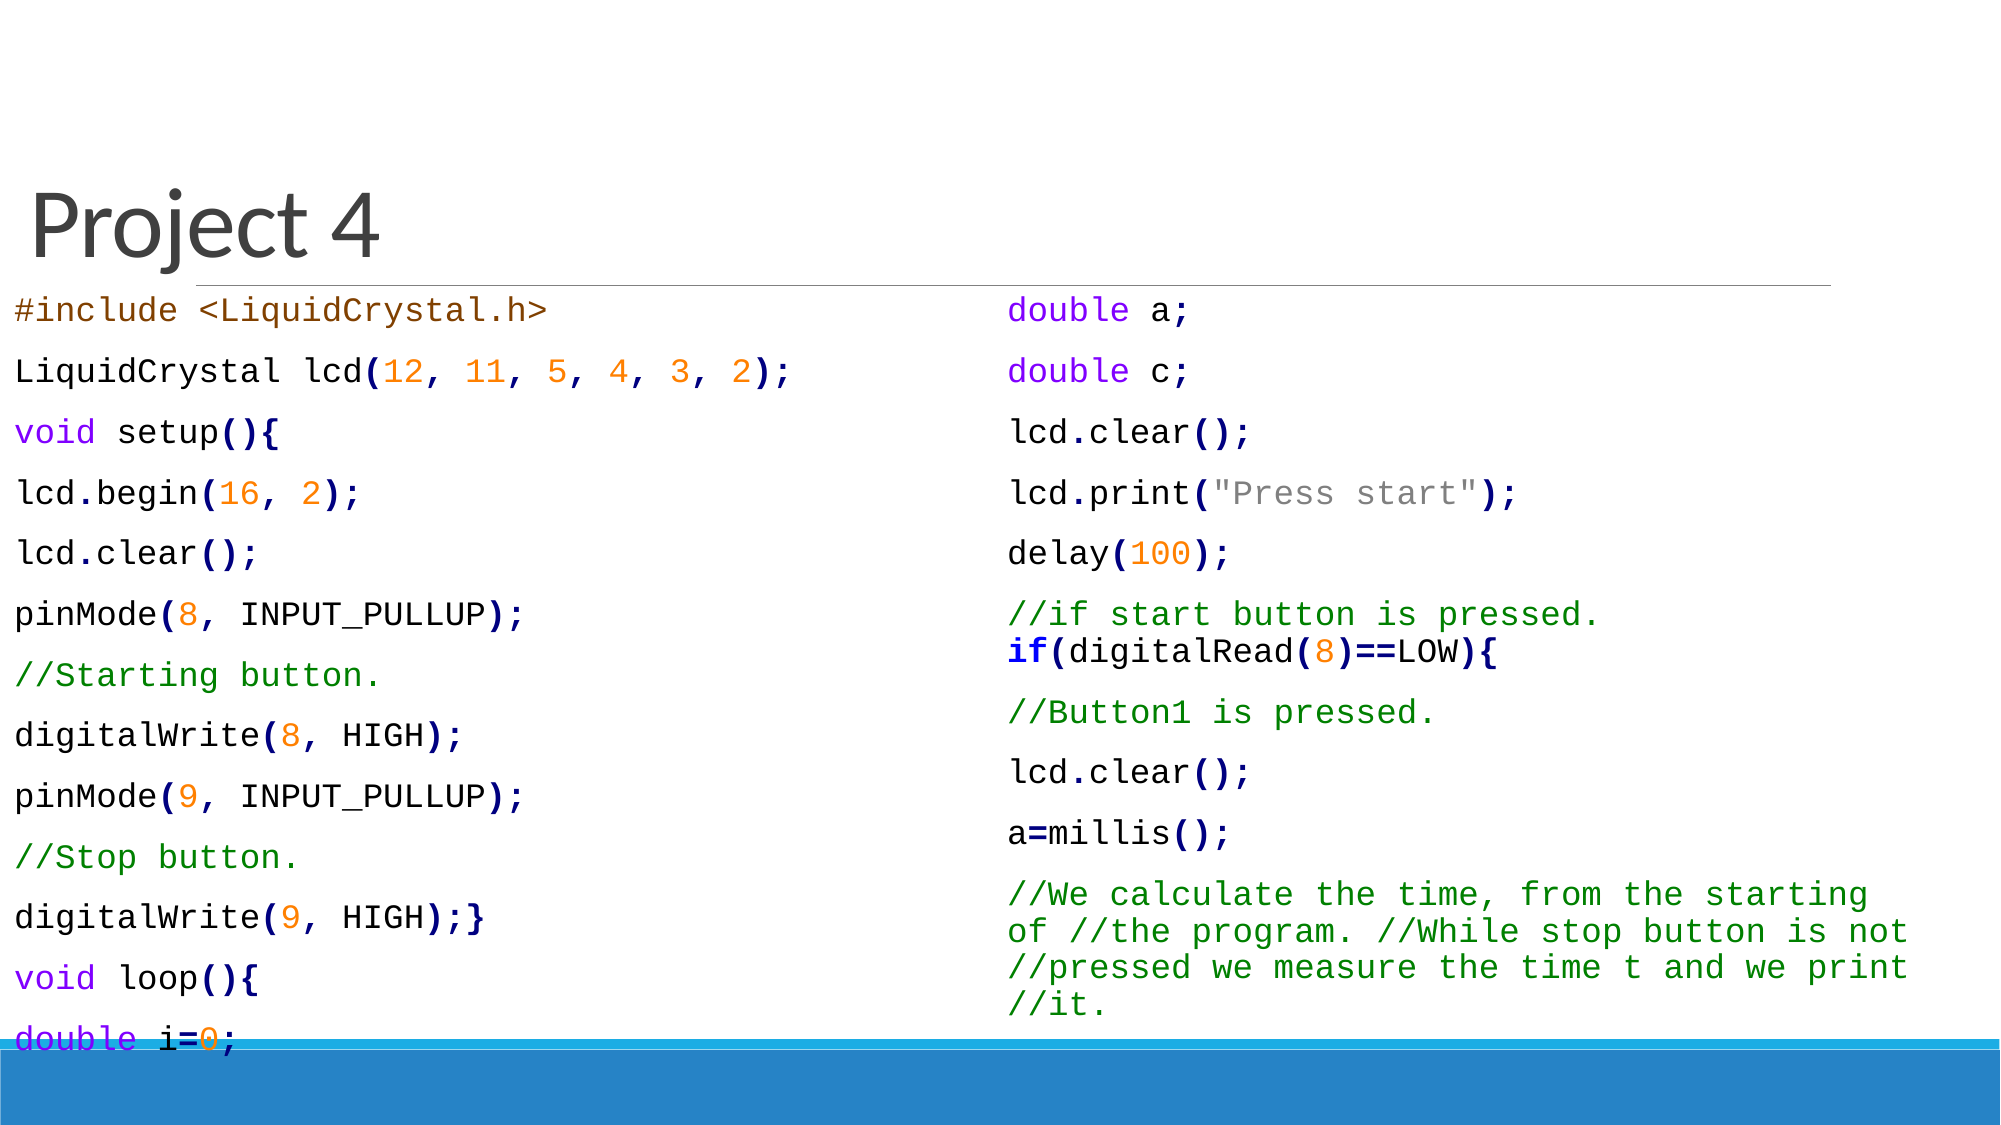

# Project 4
#include <LiquidCrystal.h>
LiquidCrystal lcd(12, 11, 5, 4, 3, 2);
void setup(){
lcd.begin(16, 2);
lcd.clear();
pinMode(8, INPUT_PULLUP);
//Starting button.
digitalWrite(8, HIGH);
pinMode(9, INPUT_PULLUP);
//Stop button.
digitalWrite(9, HIGH);}
void loop(){
double i=0;
double a;
double c;
lcd.clear();
lcd.print("Press start");
delay(100);
//if start button is pressed. if(digitalRead(8)==LOW){
//Button1 is pressed.
lcd.clear();
a=millis();
//We calculate the time, from the starting of //the program. //While stop button is not //pressed we measure the time t and we print //it.